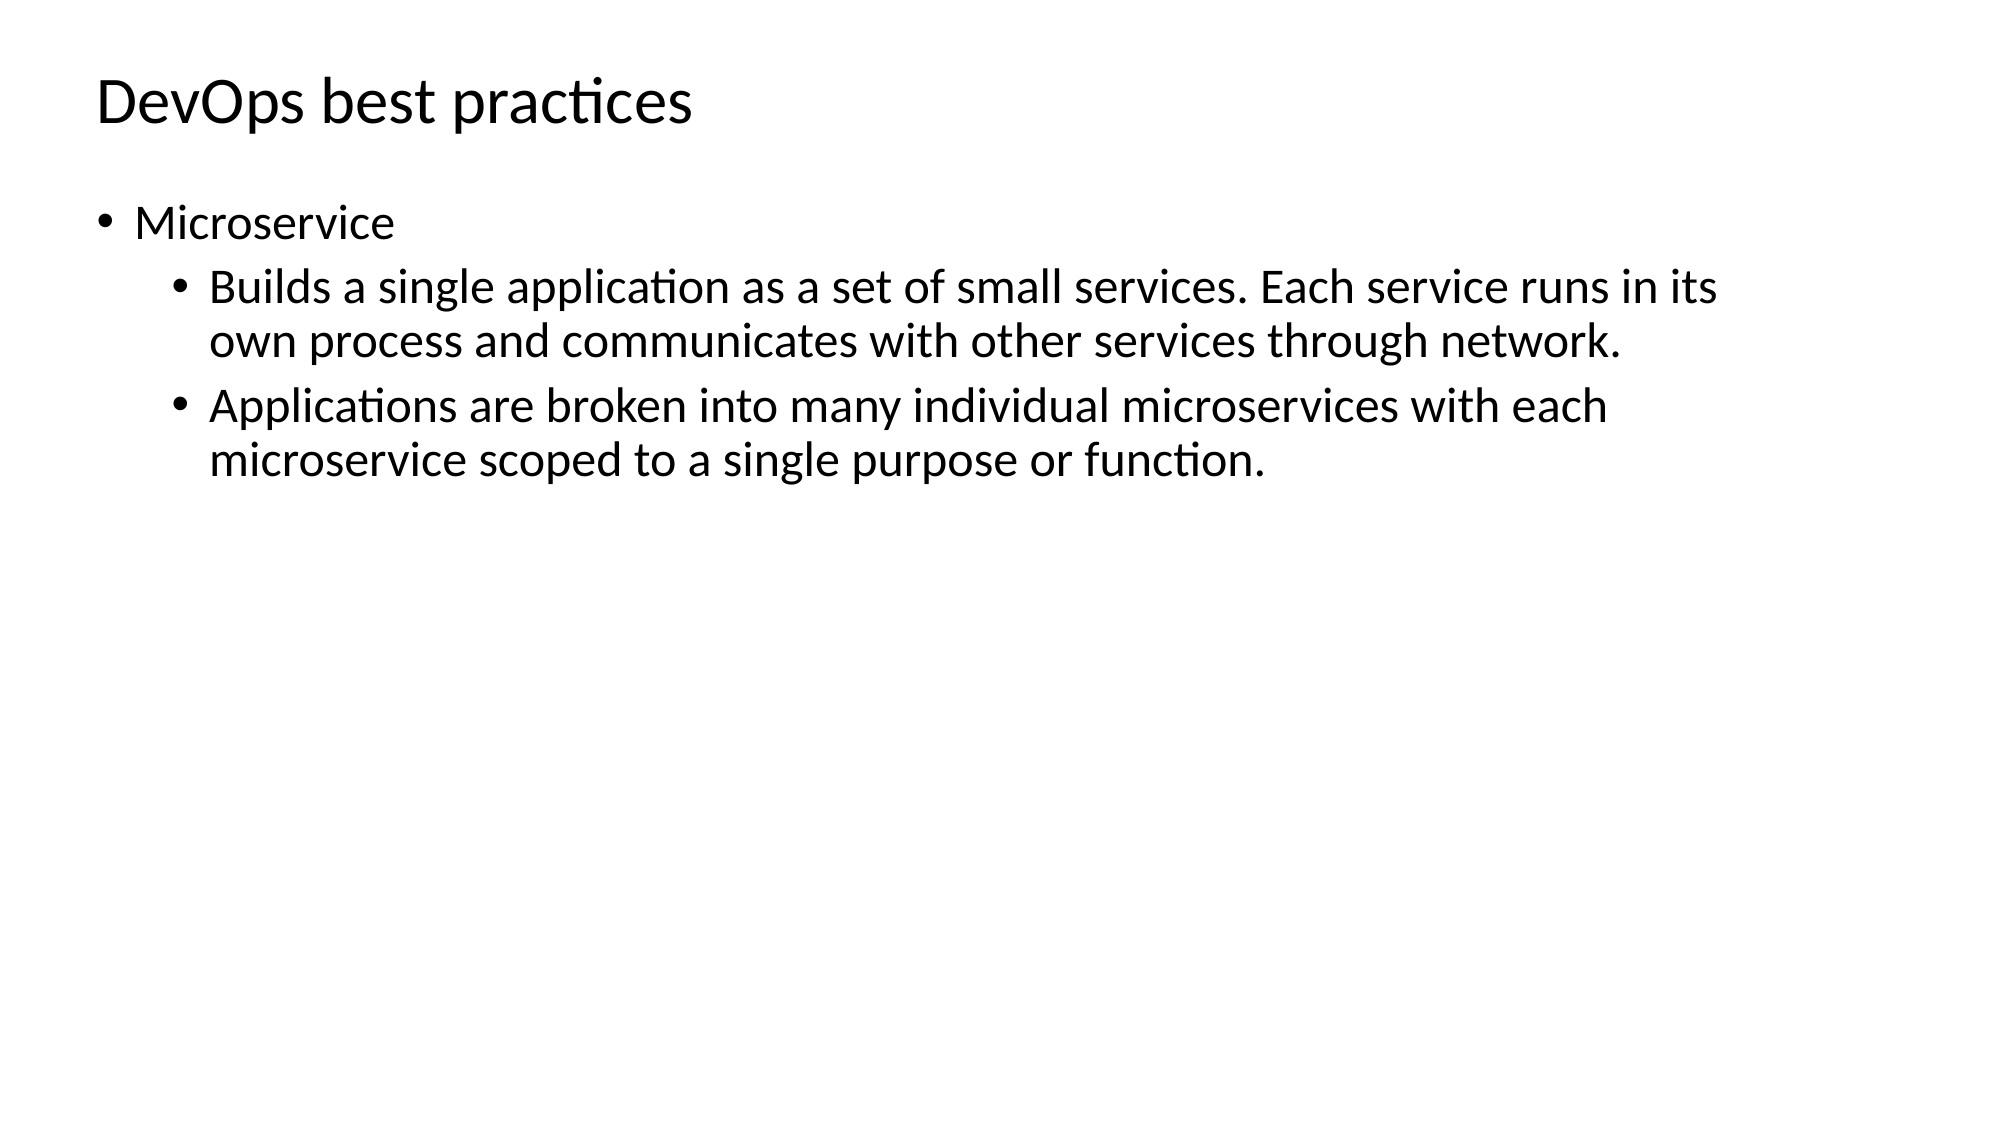

# DevOps best practices
Microservice
Builds a single application as a set of small services. Each service runs in its own process and communicates with other services through network.
Applications are broken into many individual microservices with each microservice scoped to a single purpose or function.